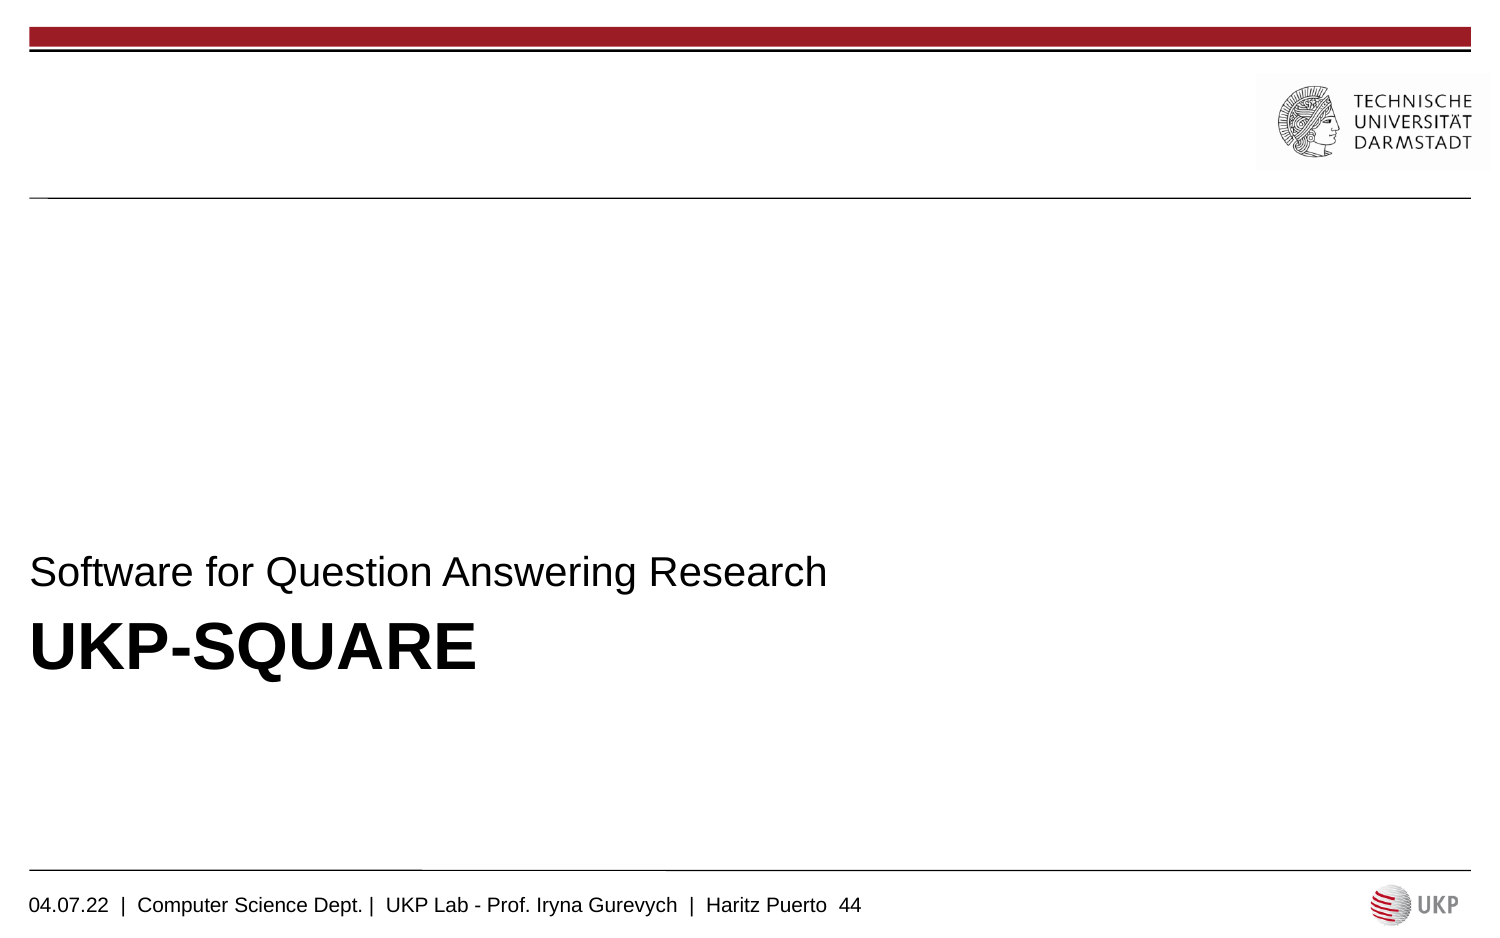

Software for Question Answering Research
# UKP-SQuARE